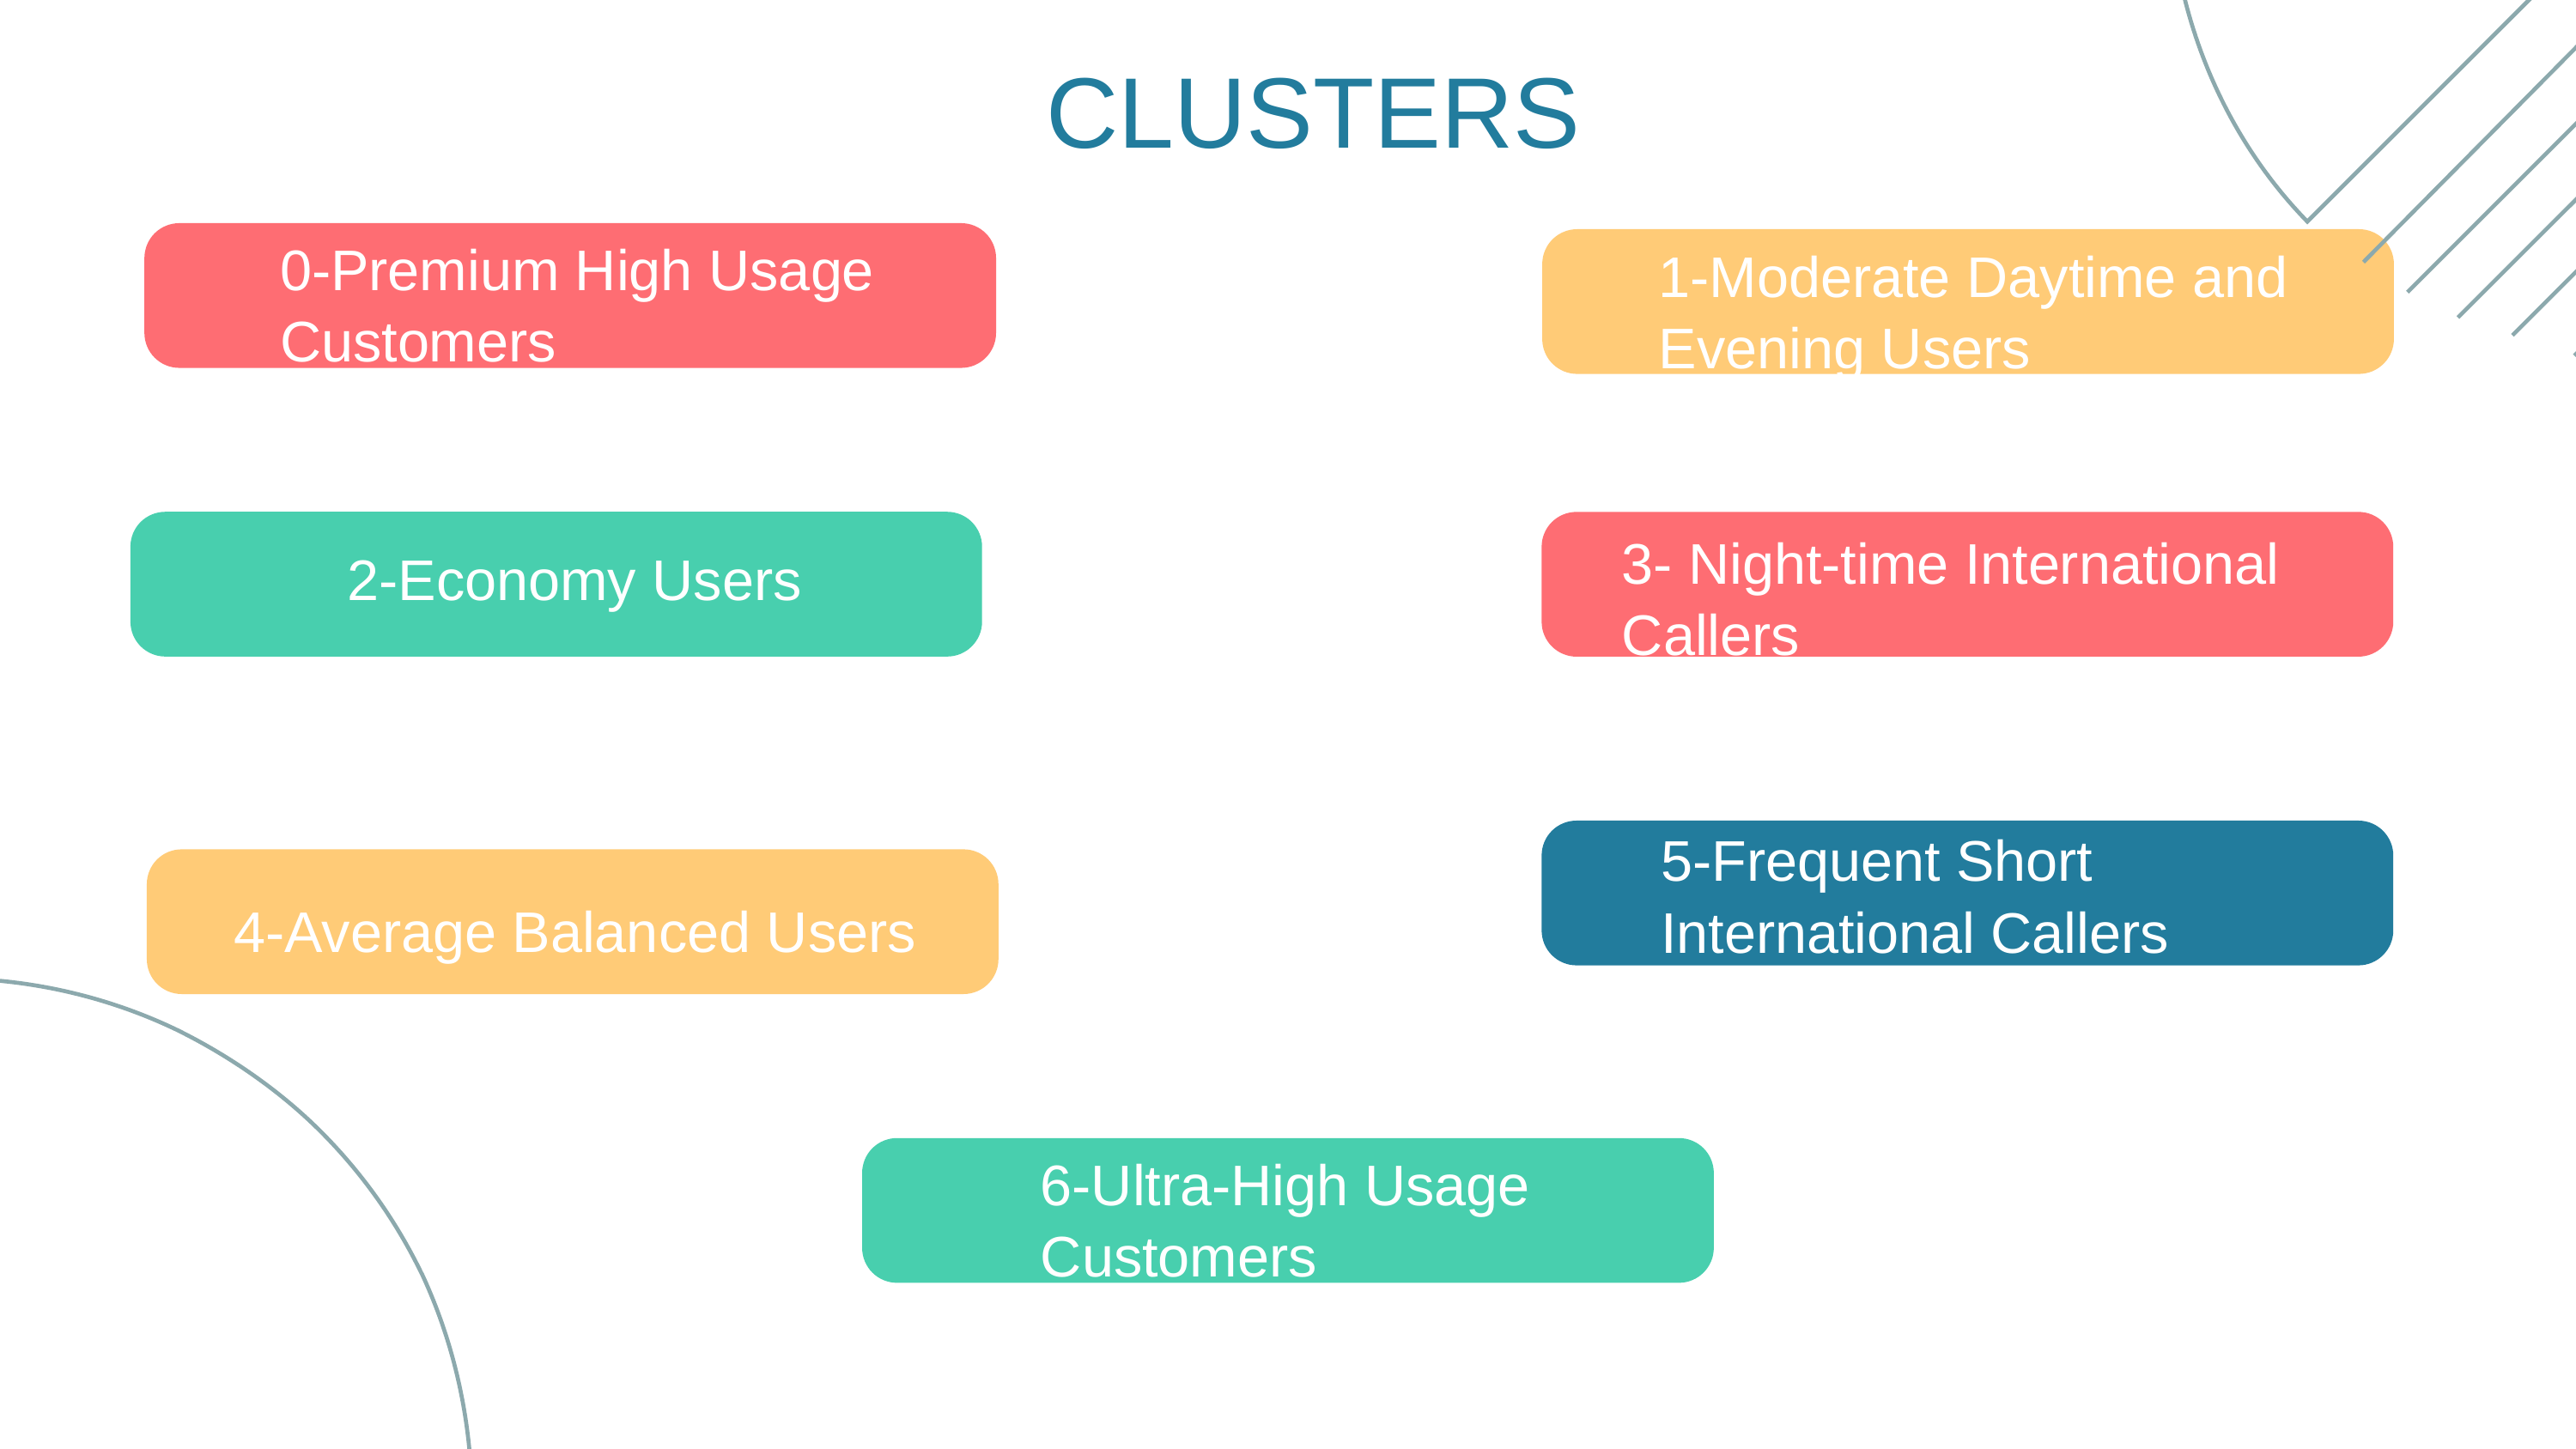

CLUSTERS

0-Premium High Usage Customers
1-Moderate Daytime and Evening Users

3- Night-time International Callers
2-Economy Users

5-Frequent Short International Callers

4-Average Balanced Users

6-Ultra-High Usage Customers